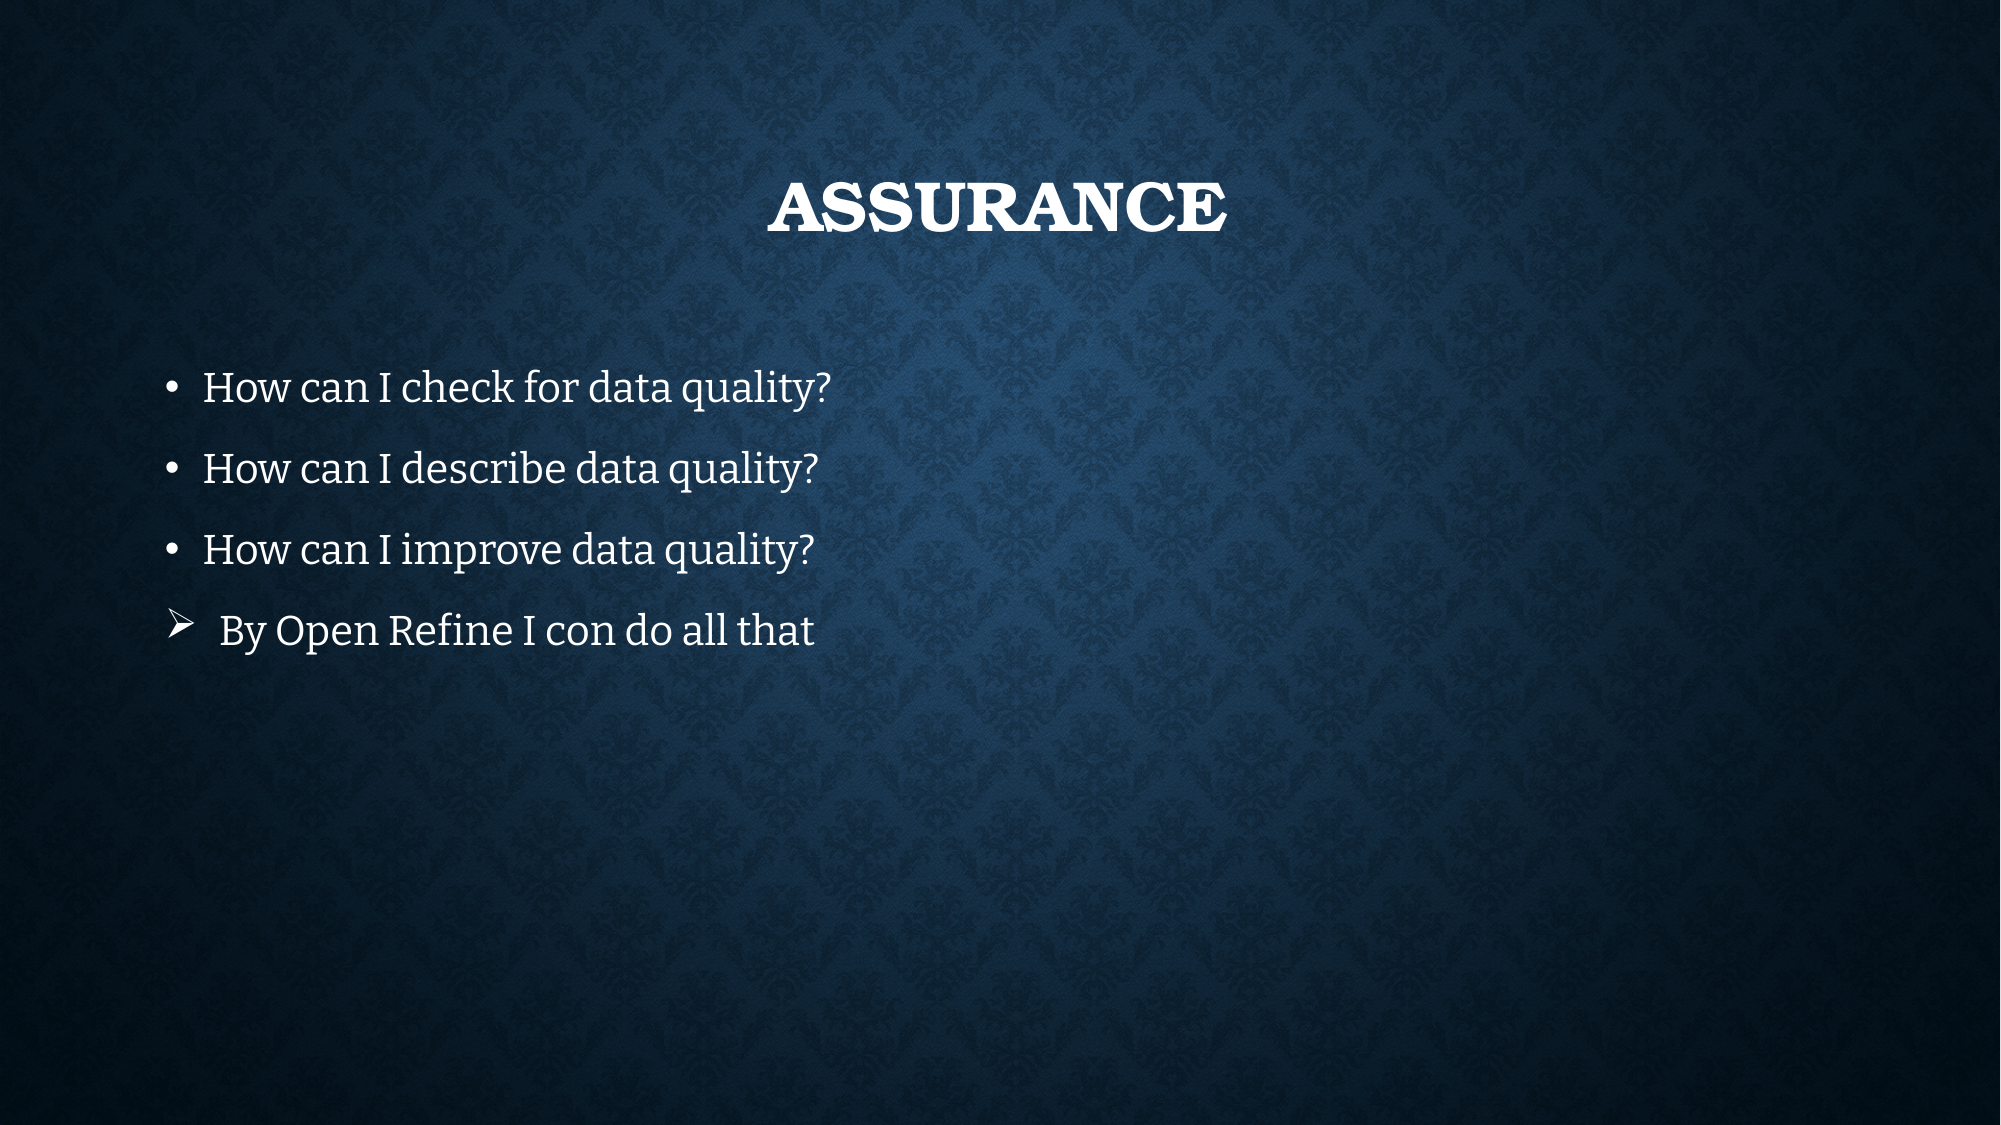

# Assurance
How can I check for data quality?
How can I describe data quality?
How can I improve data quality?
  By Open Refine I con do all that